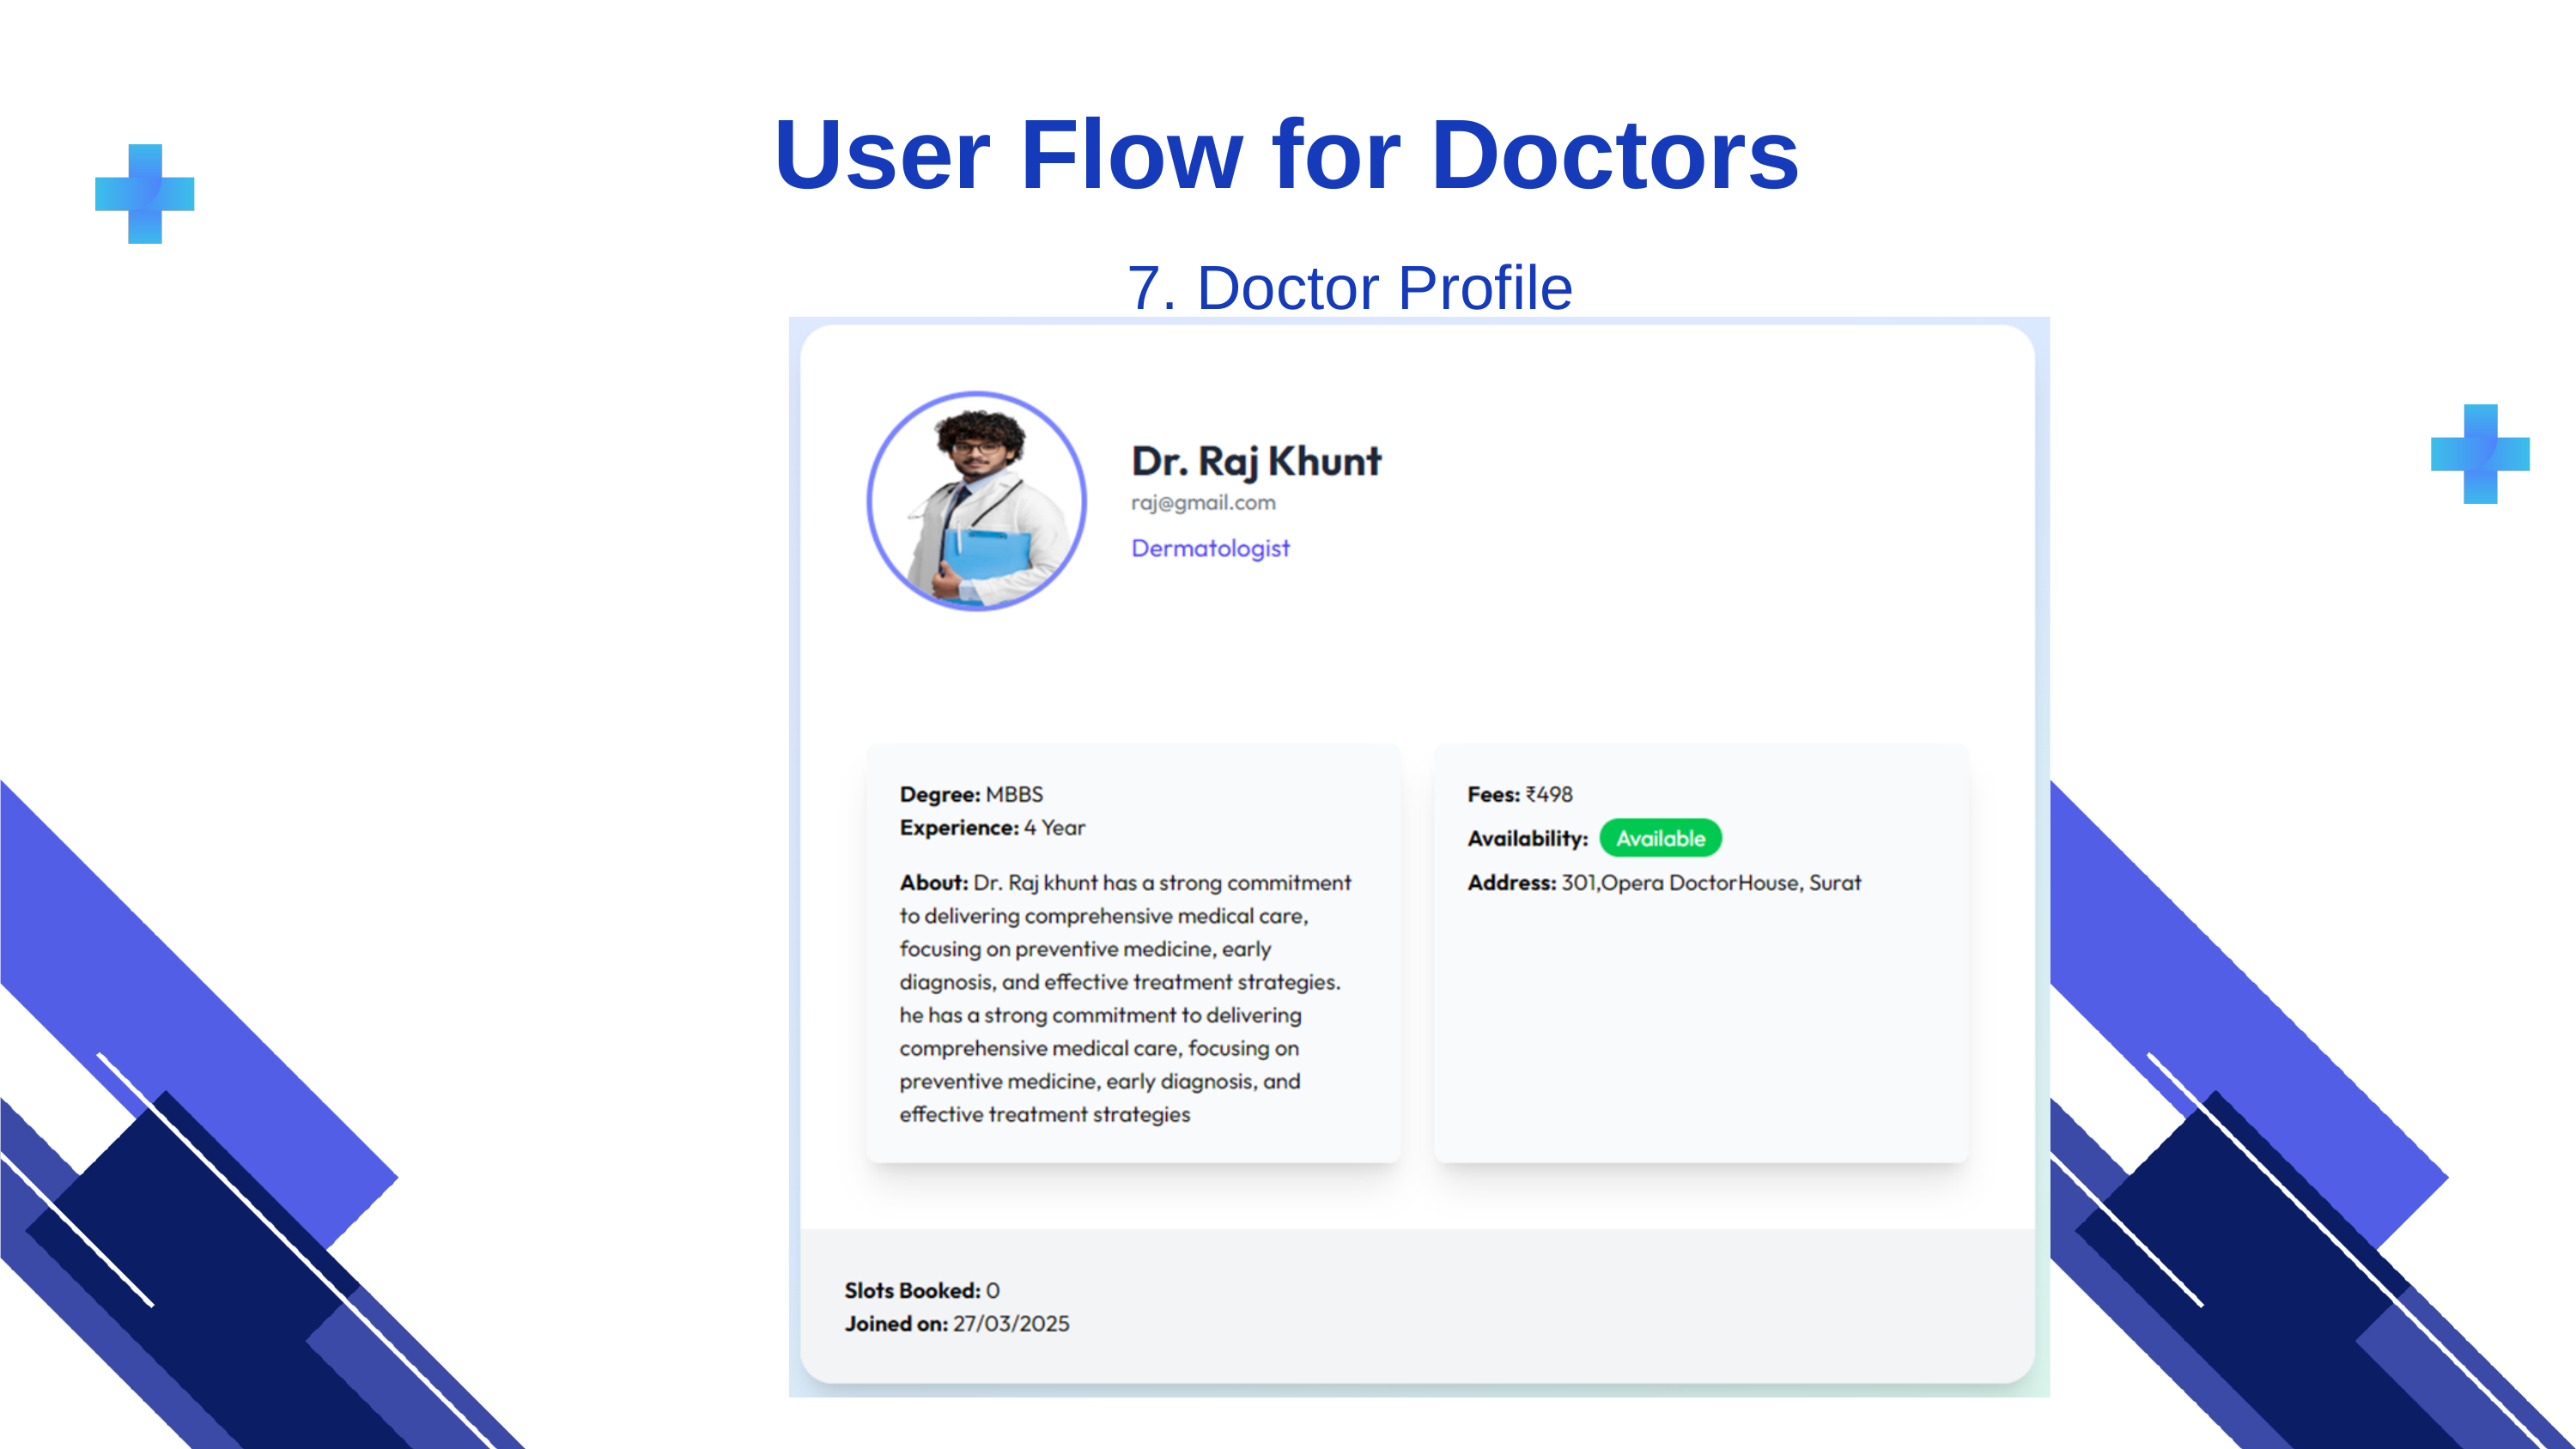

User Flow for Doctors

7. Doctor Profile